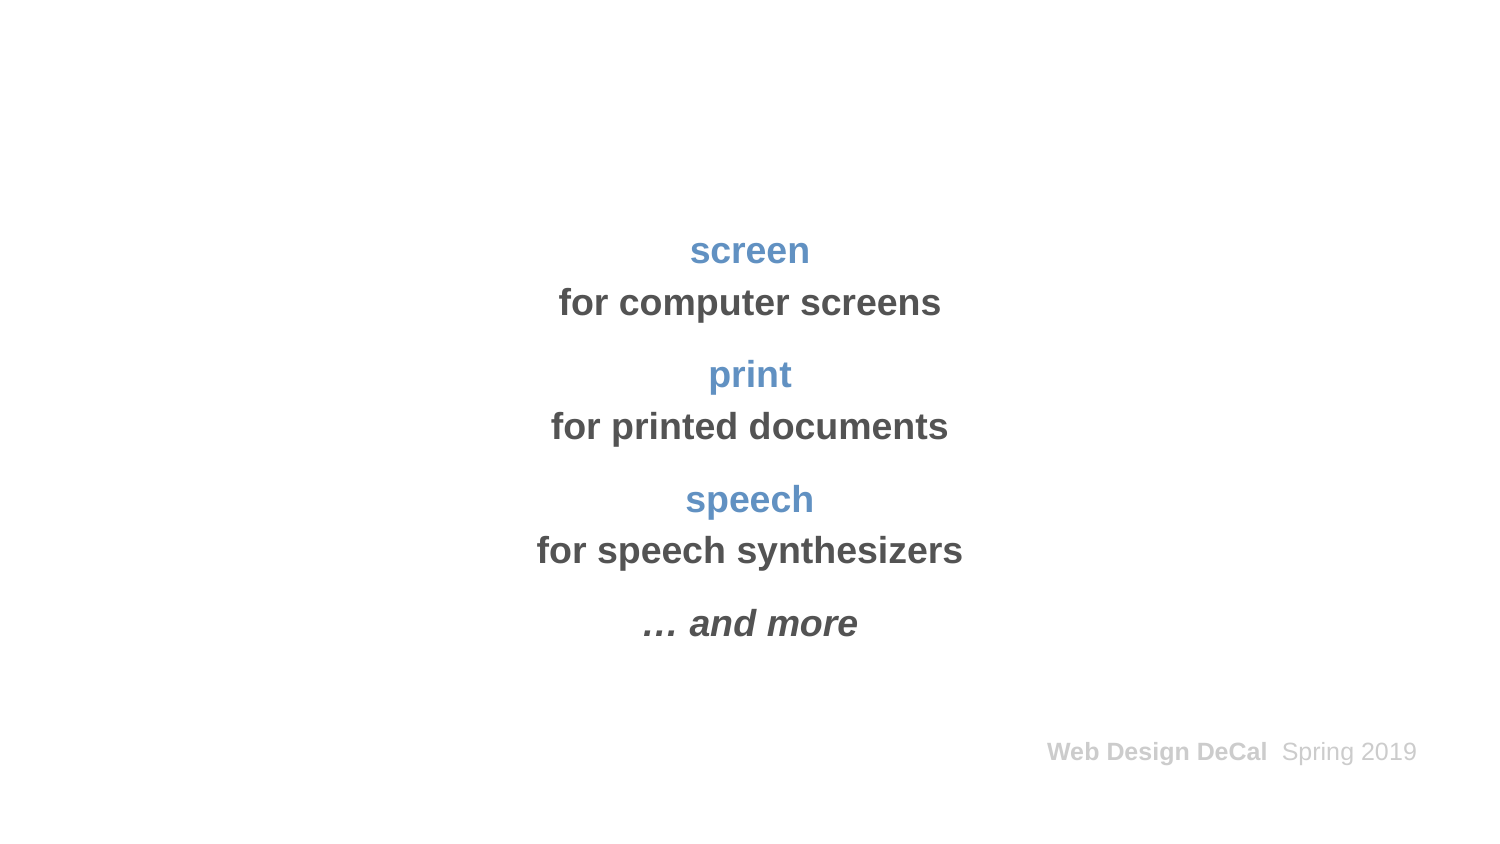

# screen for computer screens
print
for printed documents
speech
for speech synthesizers
… and more